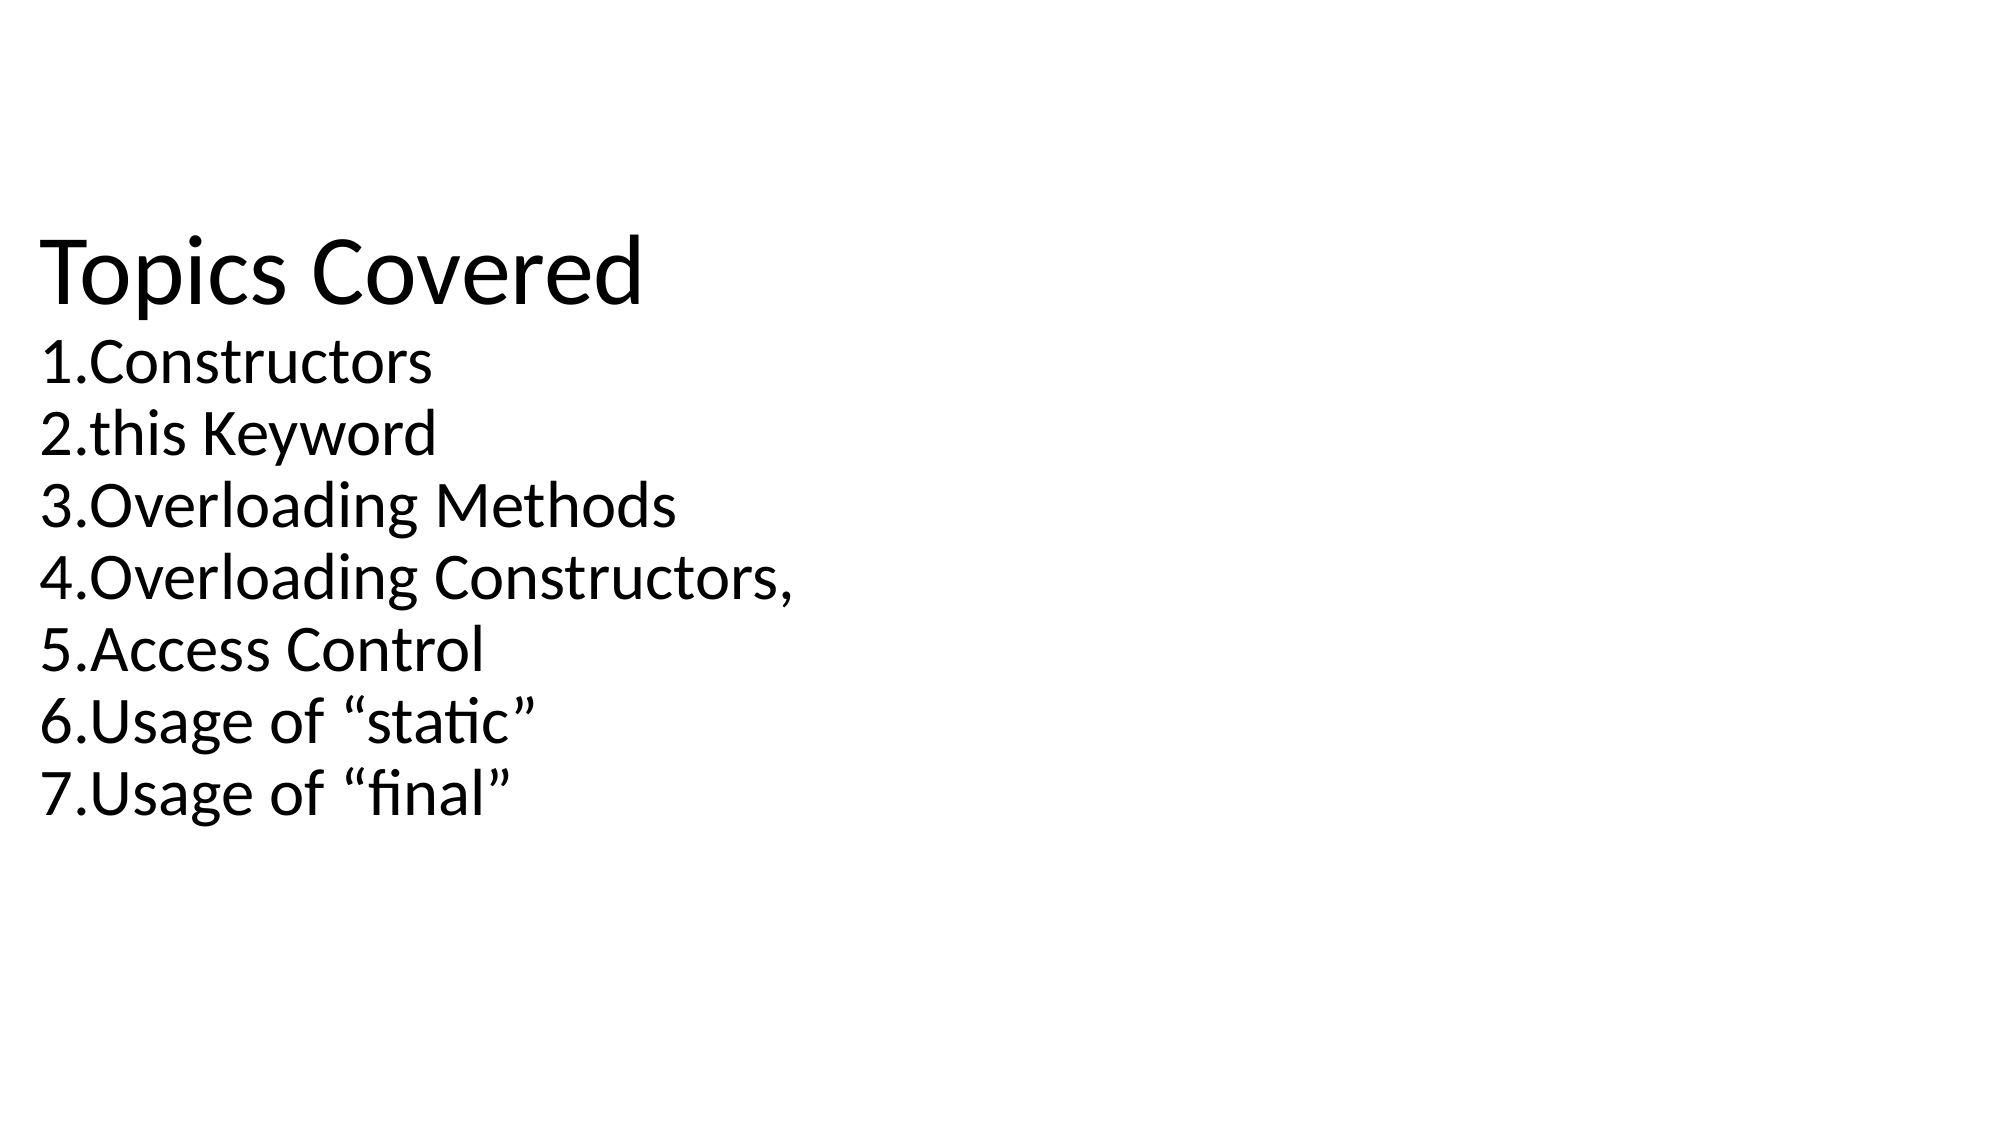

# Topics Covered 1.Constructors 2.this Keyword 3.Overloading Methods 4.Overloading Constructors, 5.Access Control 6.Usage of “static” 7.Usage of “final”